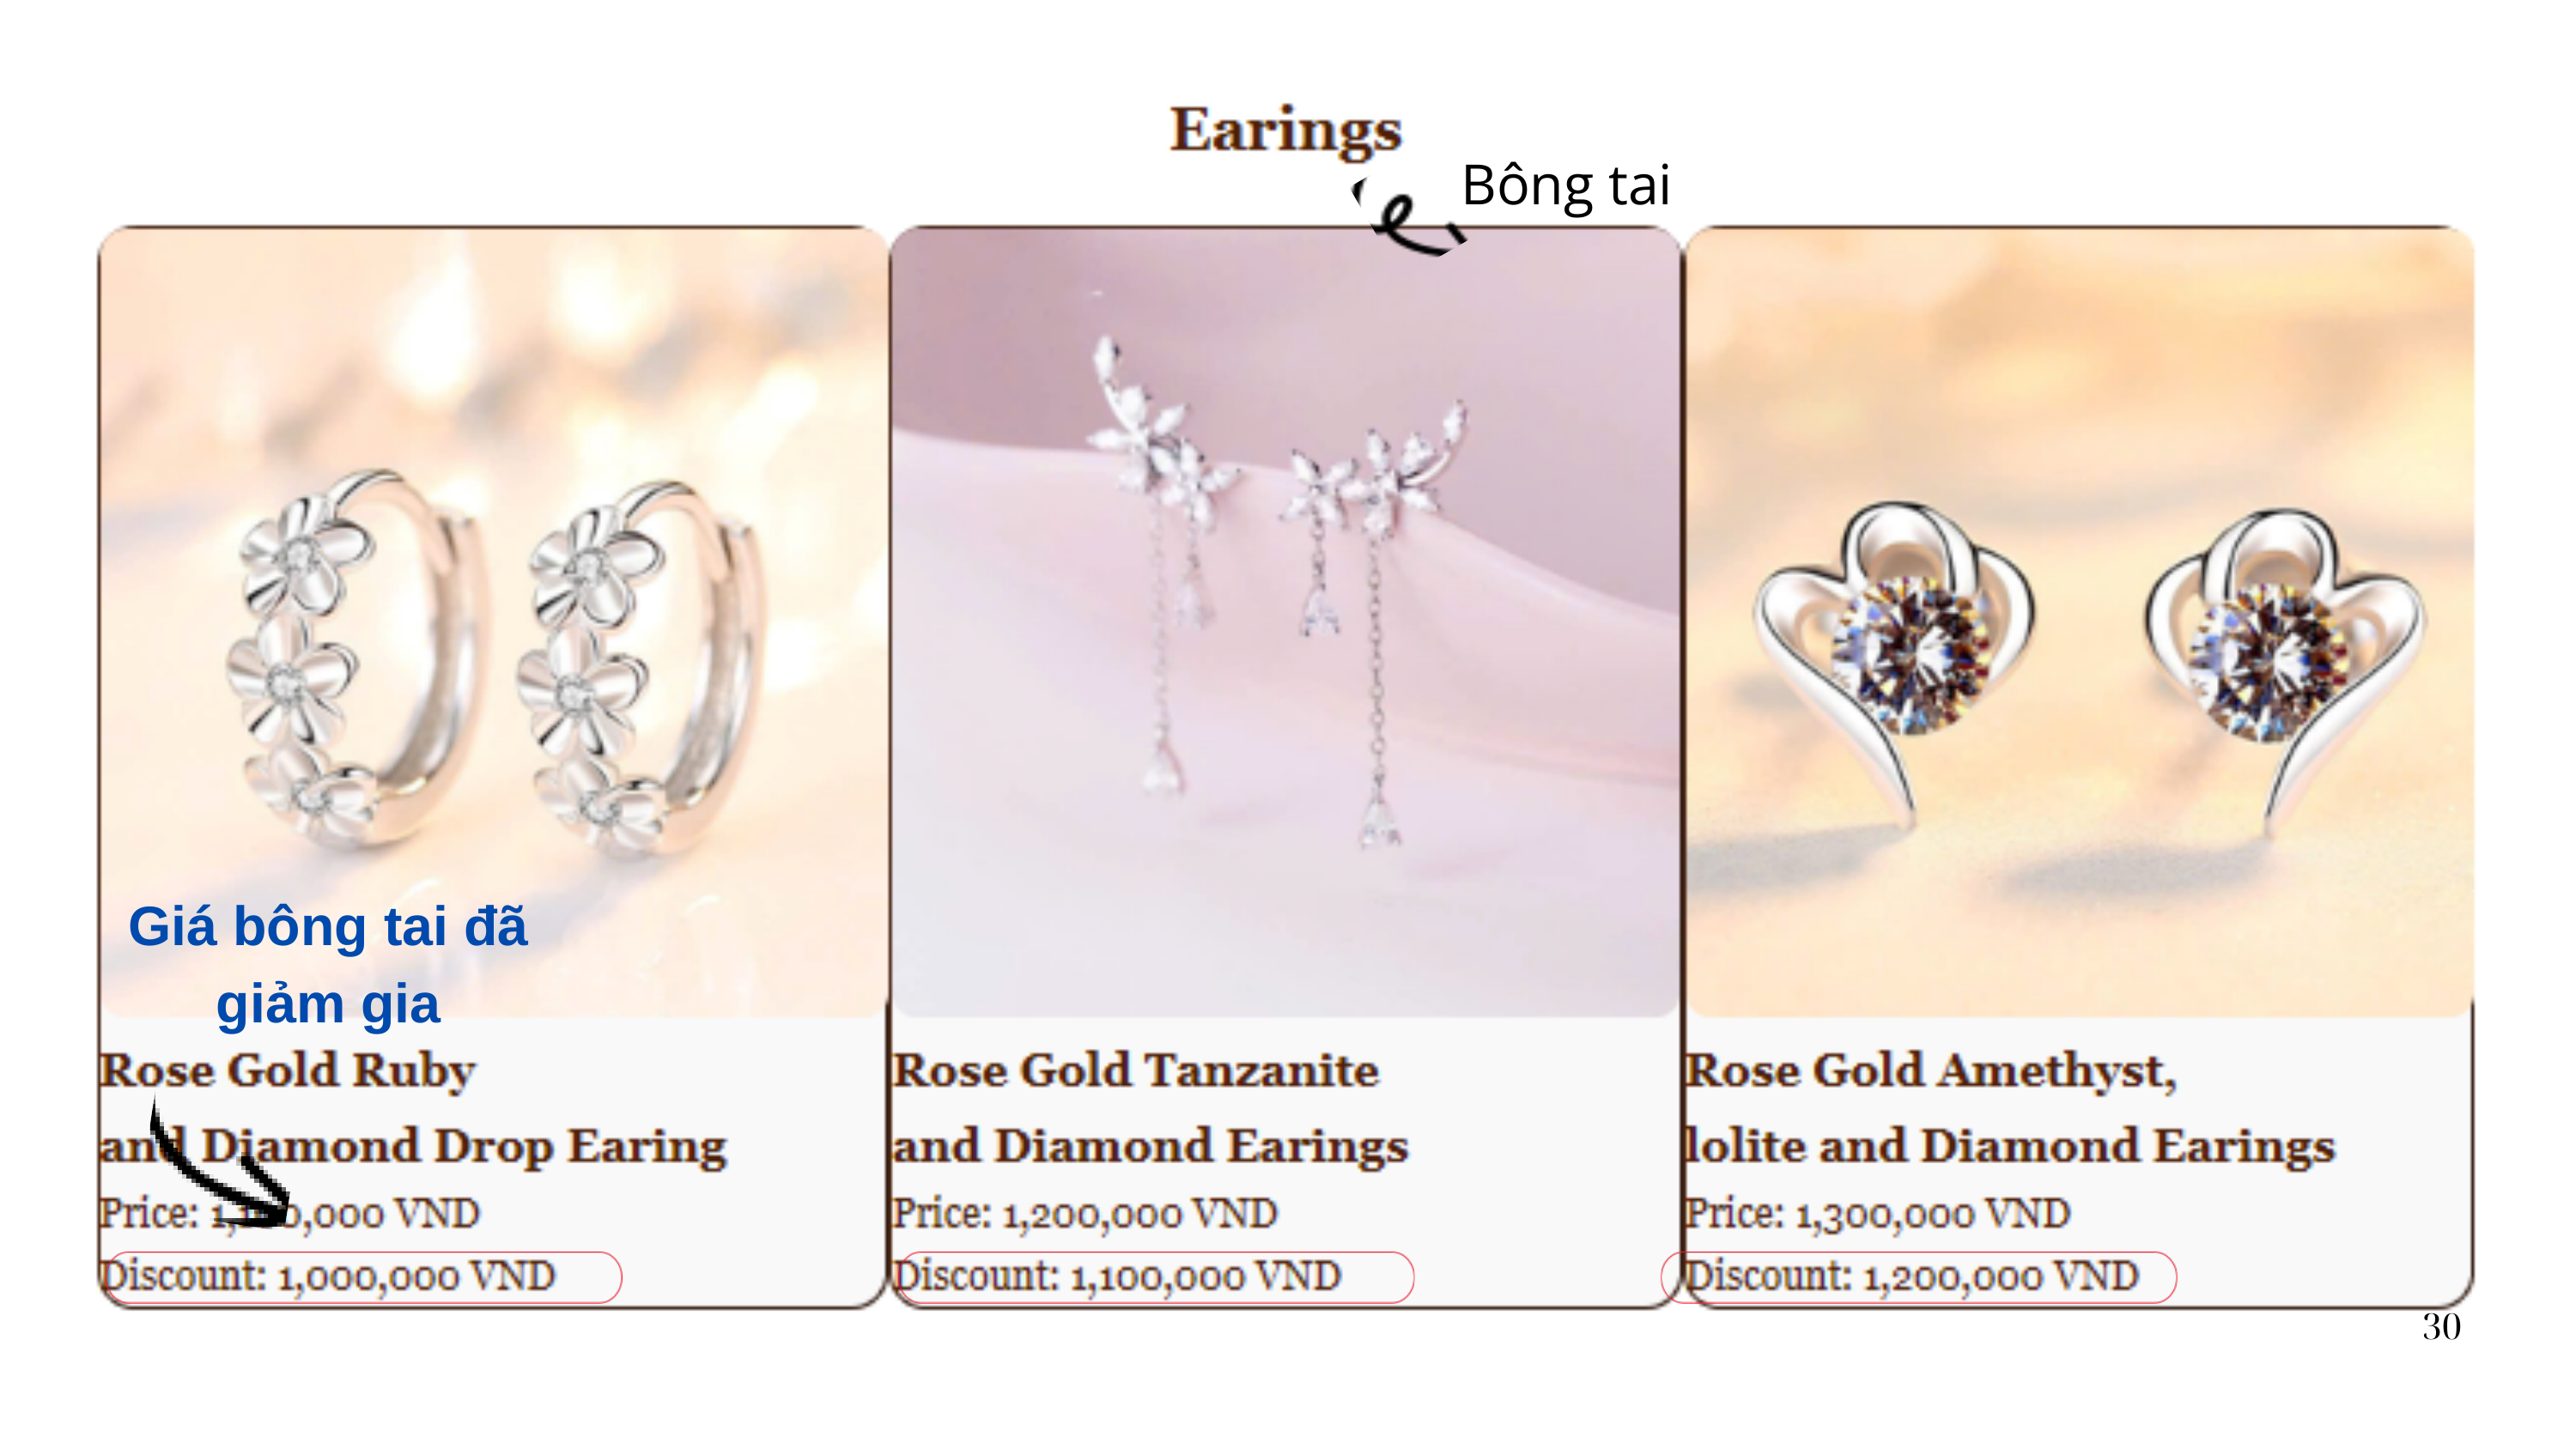

Bông tai

Giá bông tai đã giảm gia

30